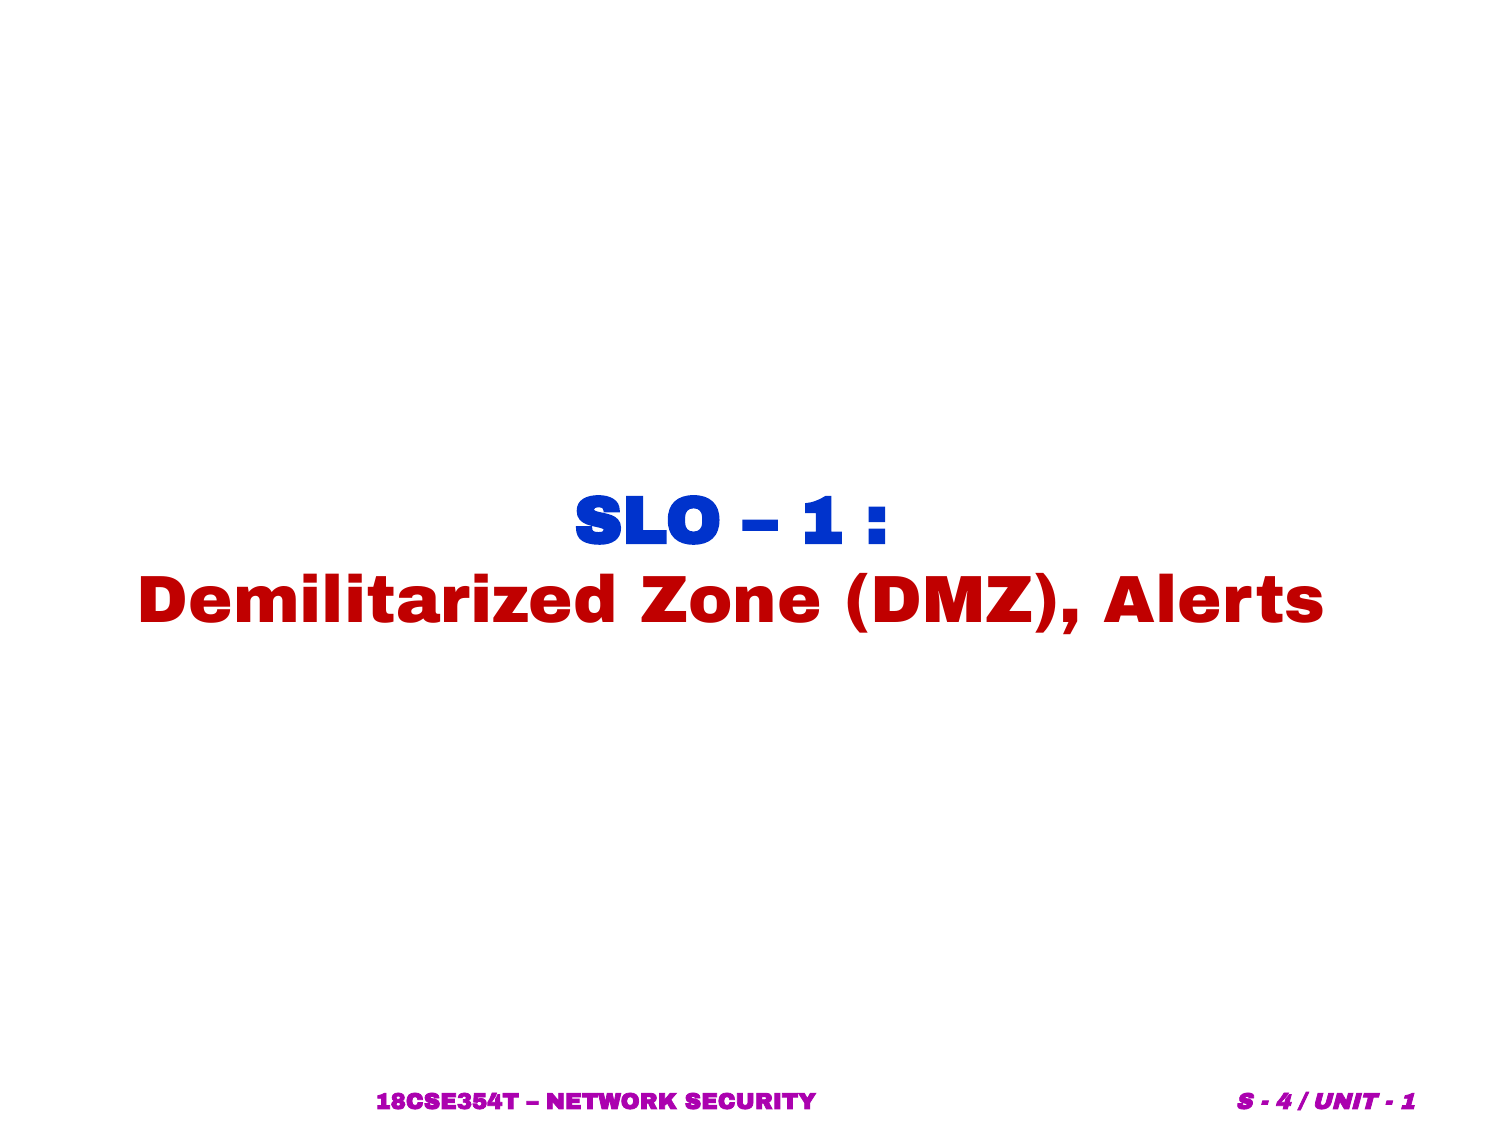

# SLO – 1 : Demilitarized Zone (DMZ), Alerts
                                18CSE354T – NETWORK SECURITY                                                      S - 4 / UNIT - 1